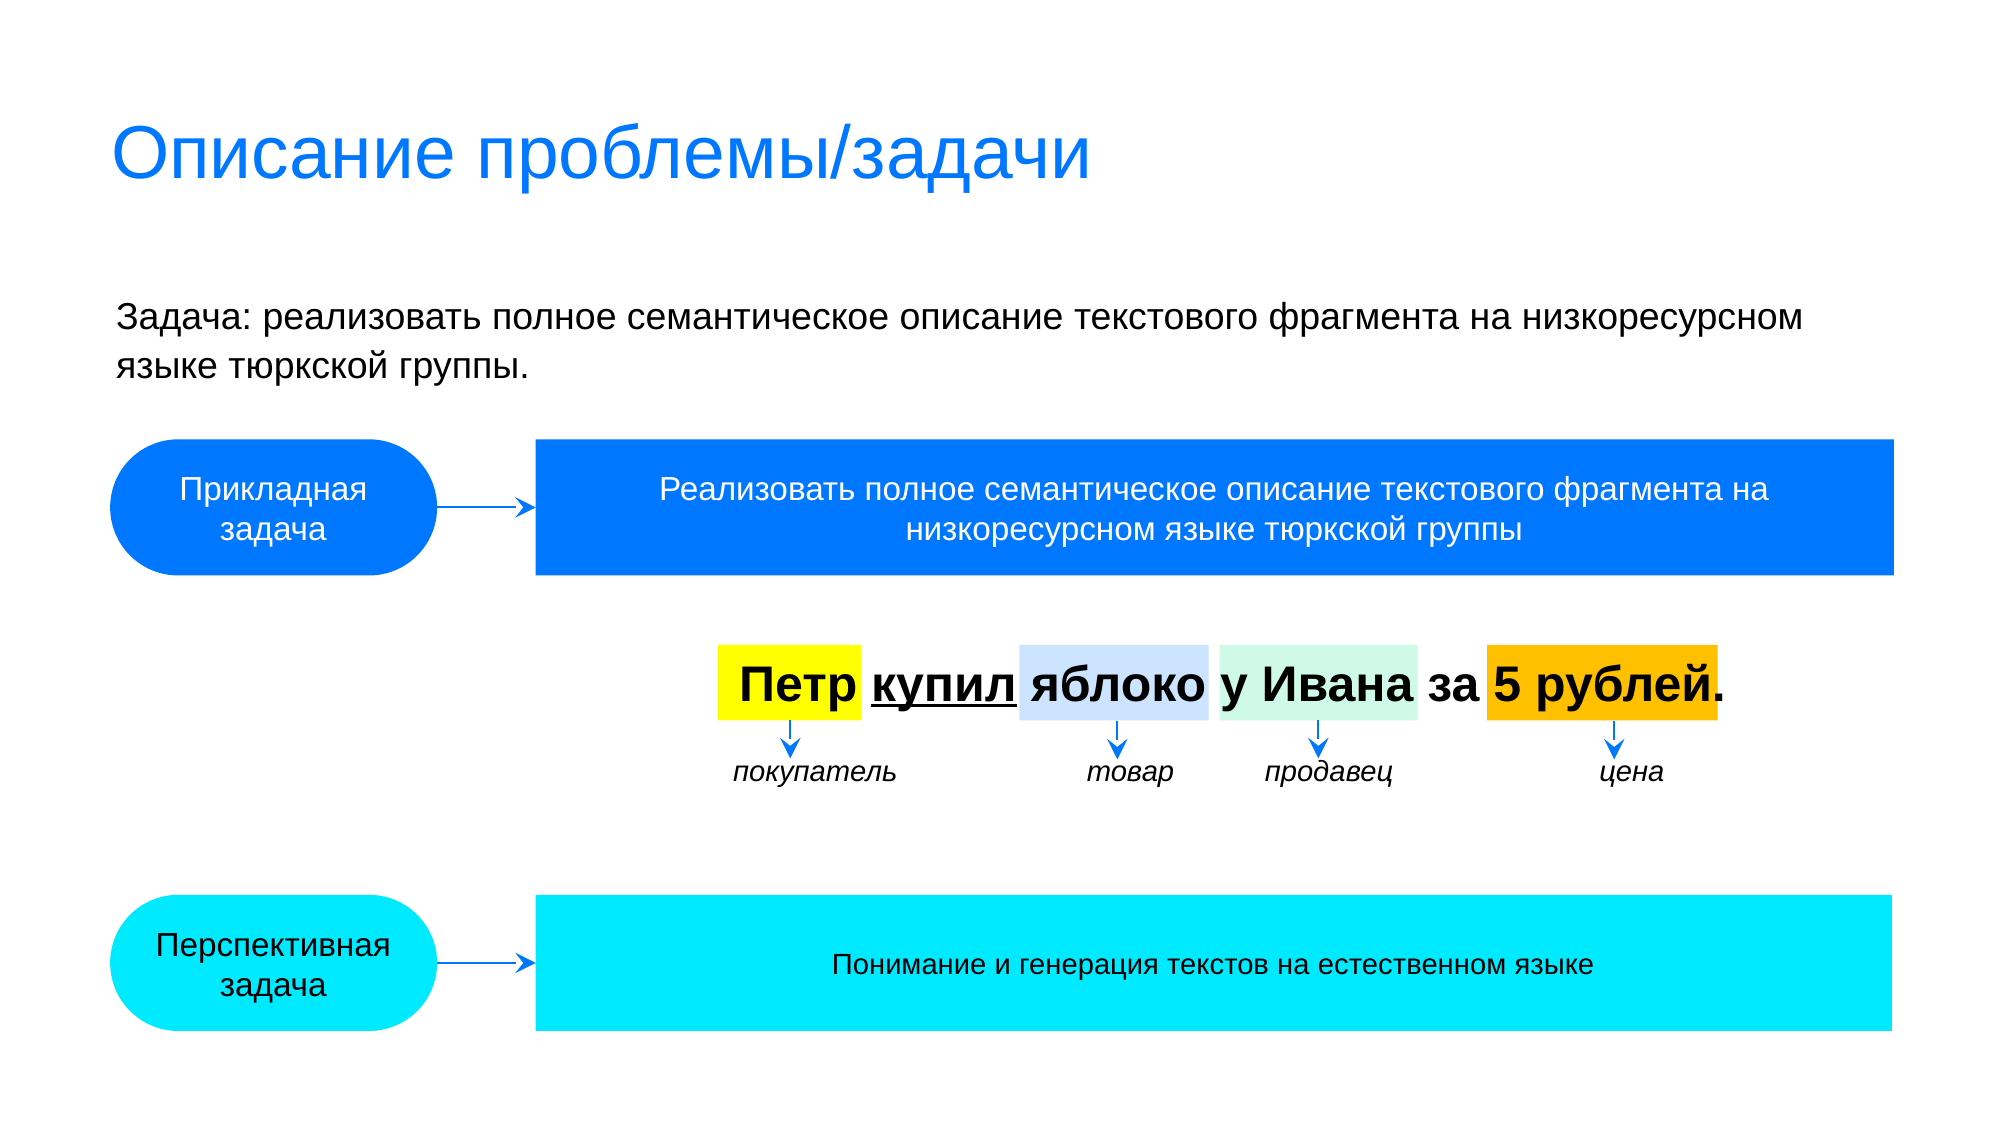

# Описание проблемы/задачи
Задача: реализовать полное семантическое описание текстового фрагмента на низкоресурсном языке тюркской группы.
Прикладная задача
Реализовать полное семантическое описание текстового фрагмента на низкоресурсном языке тюркской группы
Петр купил яблоко у Ивана за 5 рублей.

покупатель                       товар           продавец                         цена
Перспективная задача
Понимание и генерация текстов на естественном языке